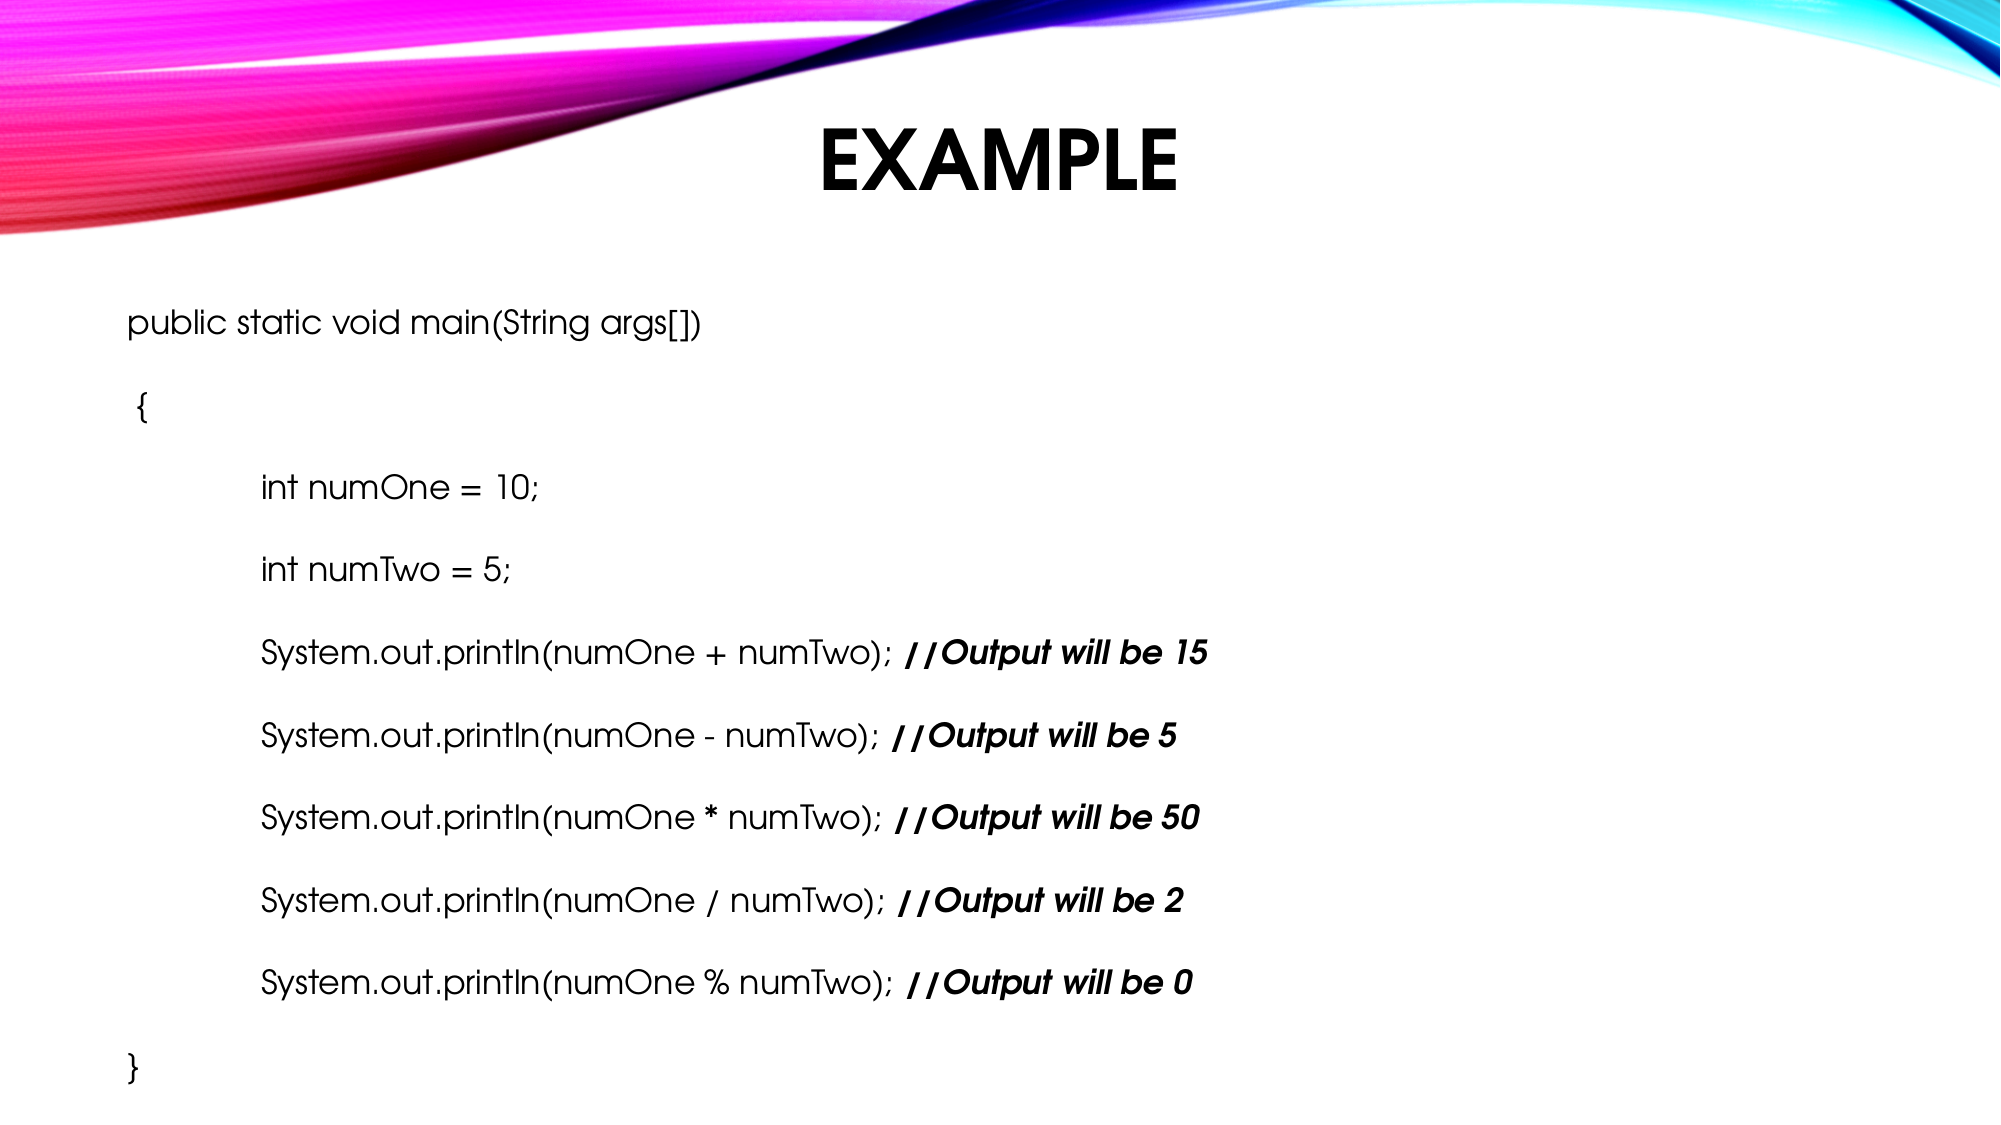

# EXAMPLE
public static void main(String args[])
 {
	int numOne = 10;
	int numTwo = 5;
	System.out.println(numOne + numTwo); //Output will be 15
	System.out.println(numOne - numTwo); //Output will be 5
	System.out.println(numOne * numTwo); //Output will be 50
	System.out.println(numOne / numTwo); //Output will be 2
	System.out.println(numOne % numTwo); //Output will be 0
}